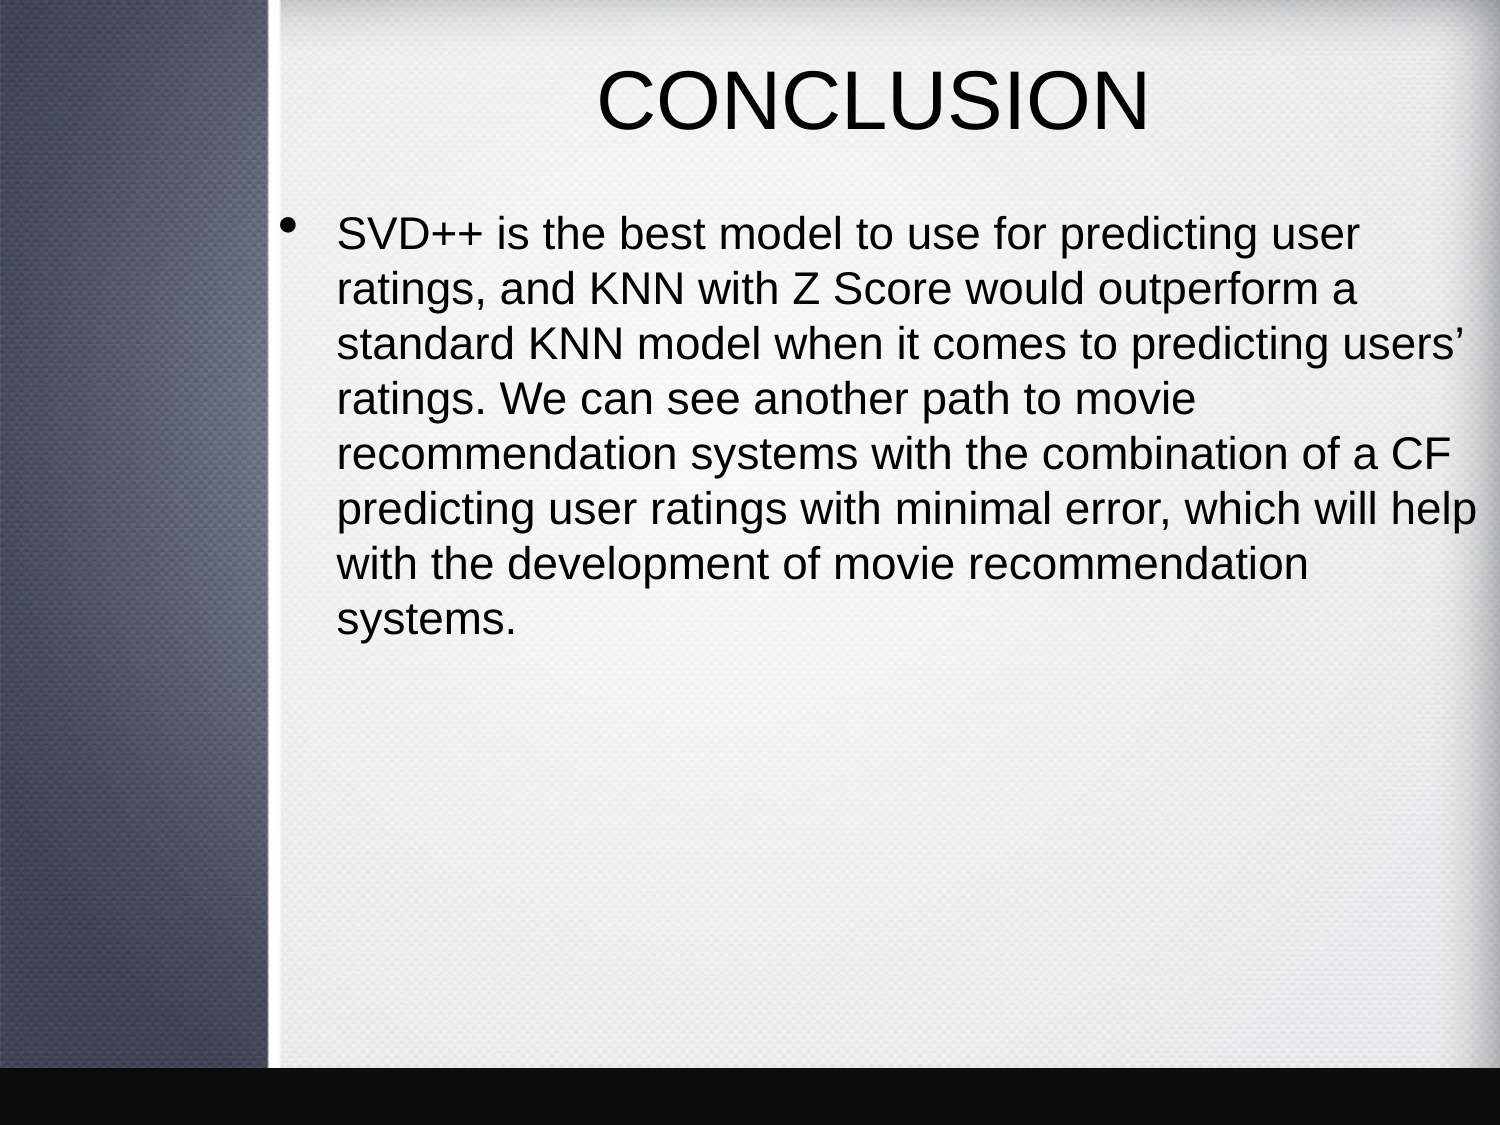

# CONCLUSION
SVD++ is the best model to use for predicting user ratings, and KNN with Z Score would outperform a standard KNN model when it comes to predicting users’ ratings. We can see another path to movie recommendation systems with the combination of a CF predicting user ratings with minimal error, which will help with the development of movie recommendation systems.